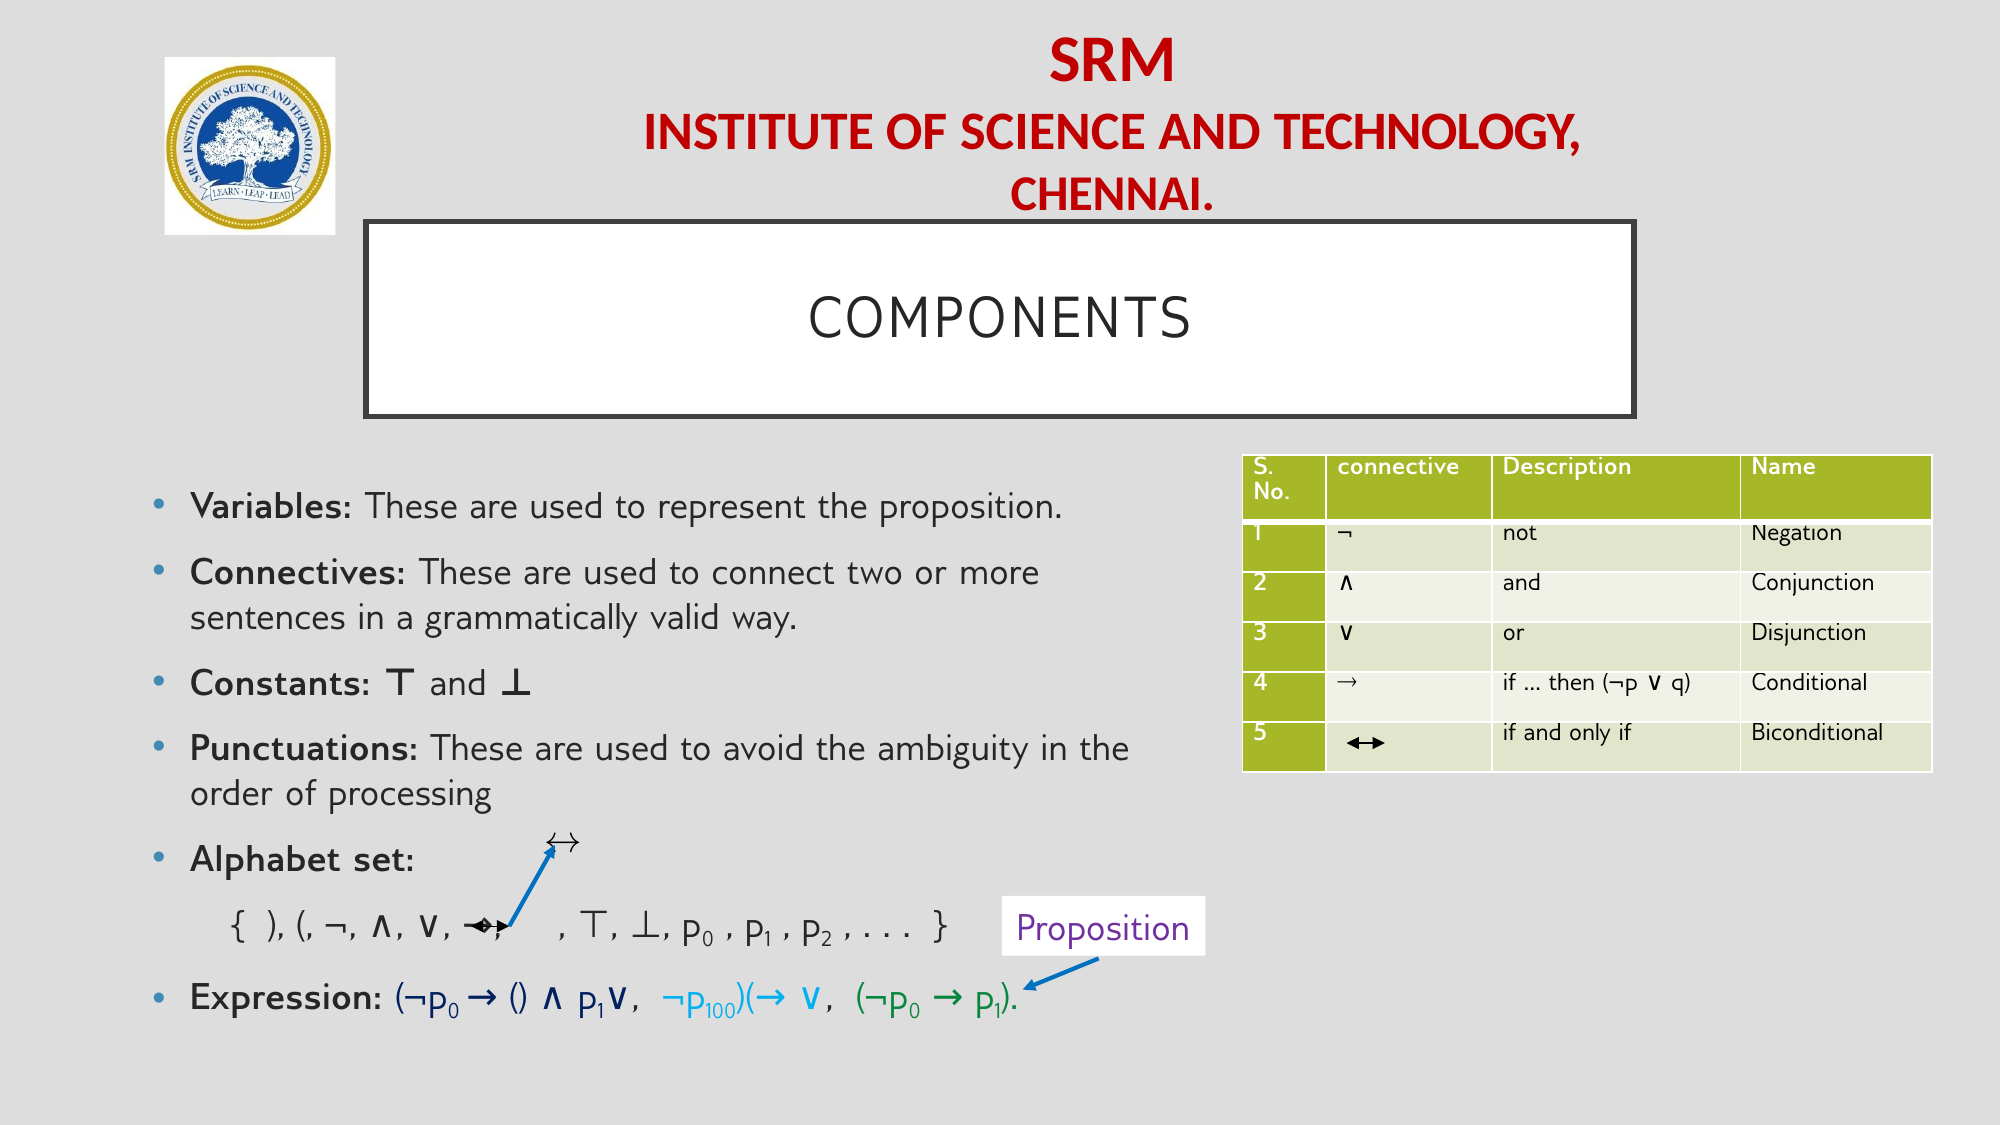

# components
| S. No. | connective | Description | Name |
| --- | --- | --- | --- |
| 1 | ¬ | not | Negation |
| 2 | ∧ | and | Conjunction |
| 3 | ∨ | or | Disjunction |
| 4 | → | if … then (¬p ∨ q) | Conditional |
| 5 |  | if and only if | Biconditional |
Variables: These are used to represent the proposition.
Connectives: These are used to connect two or more sentences in a grammatically valid way.
Constants: ⊤ and ⊥
Punctuations: These are used to avoid the ambiguity in the order of processing
Alphabet set:
       {  ), (, ¬, ∧, ∨, →,     , ⊤, ⊥, p0 , p1 , p2 , . . .  }
Expression: (¬p0 → () ∧ p1∨,  ¬p100)(→ ∨,  (¬p0 → p1).

↔
Proposition